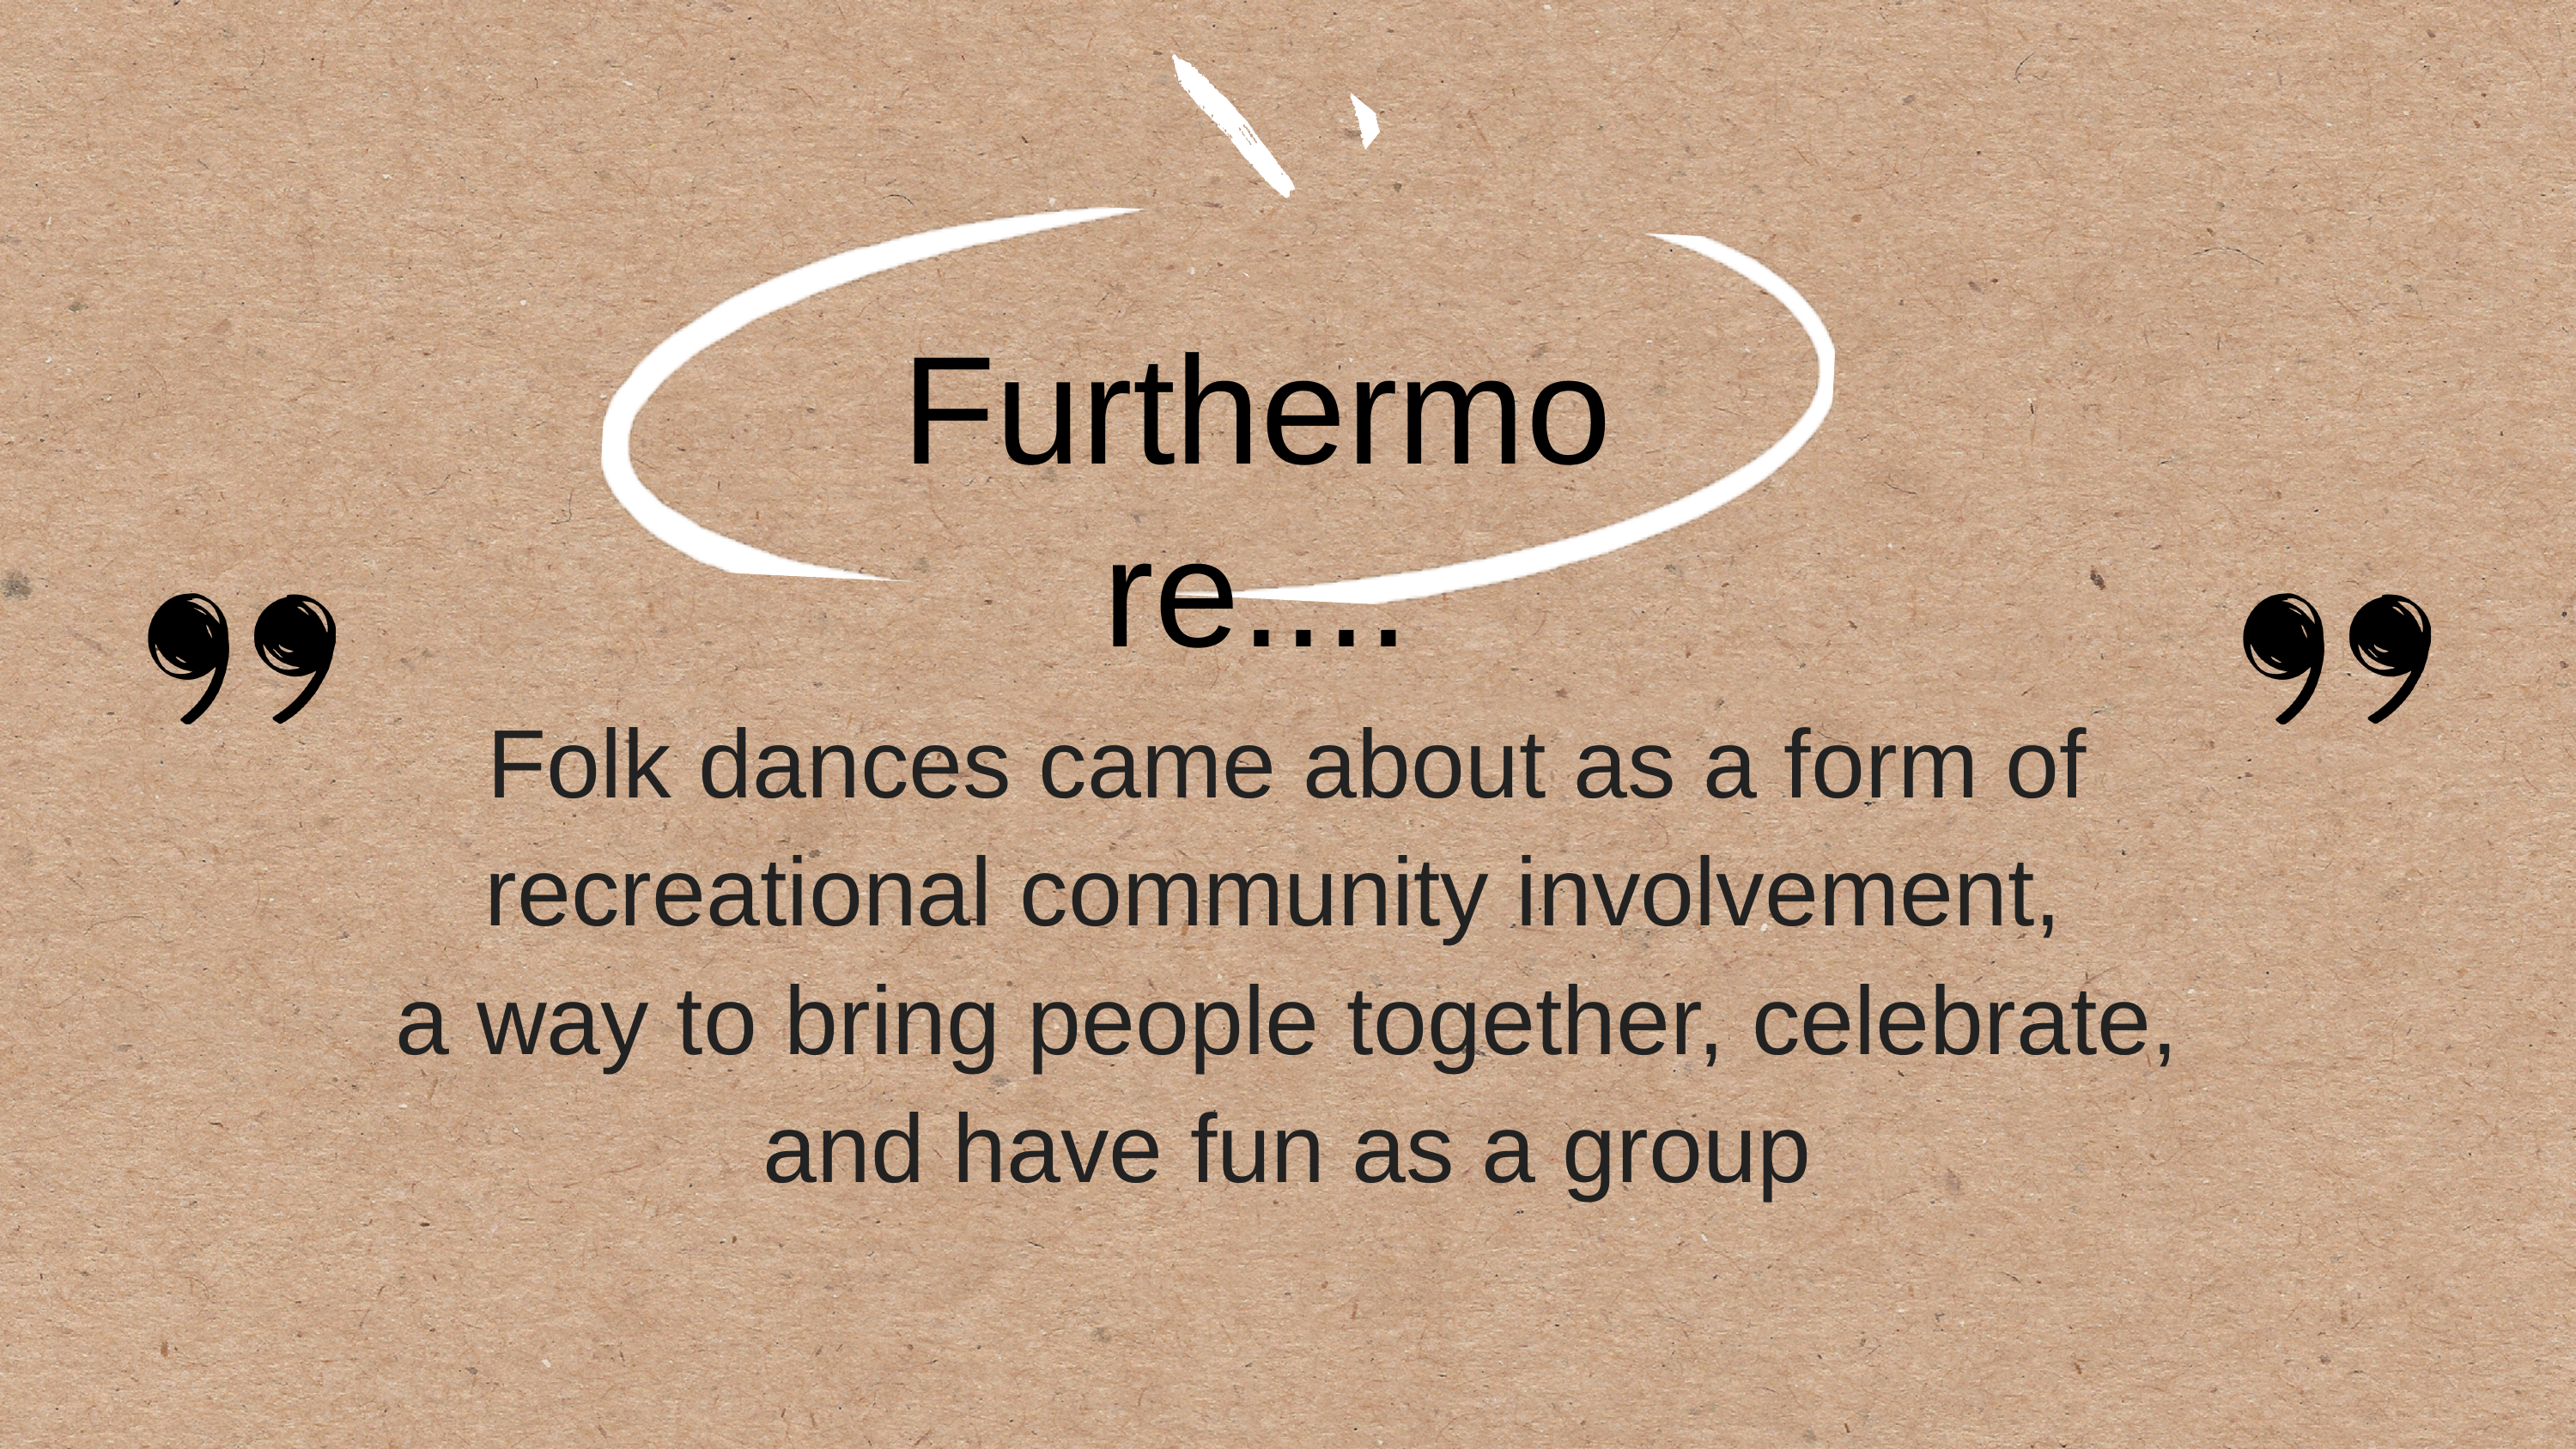

Furthermore....

Folk dances came about as a form of recreational community involvement,
a way to bring people together, celebrate, and have fun as a group